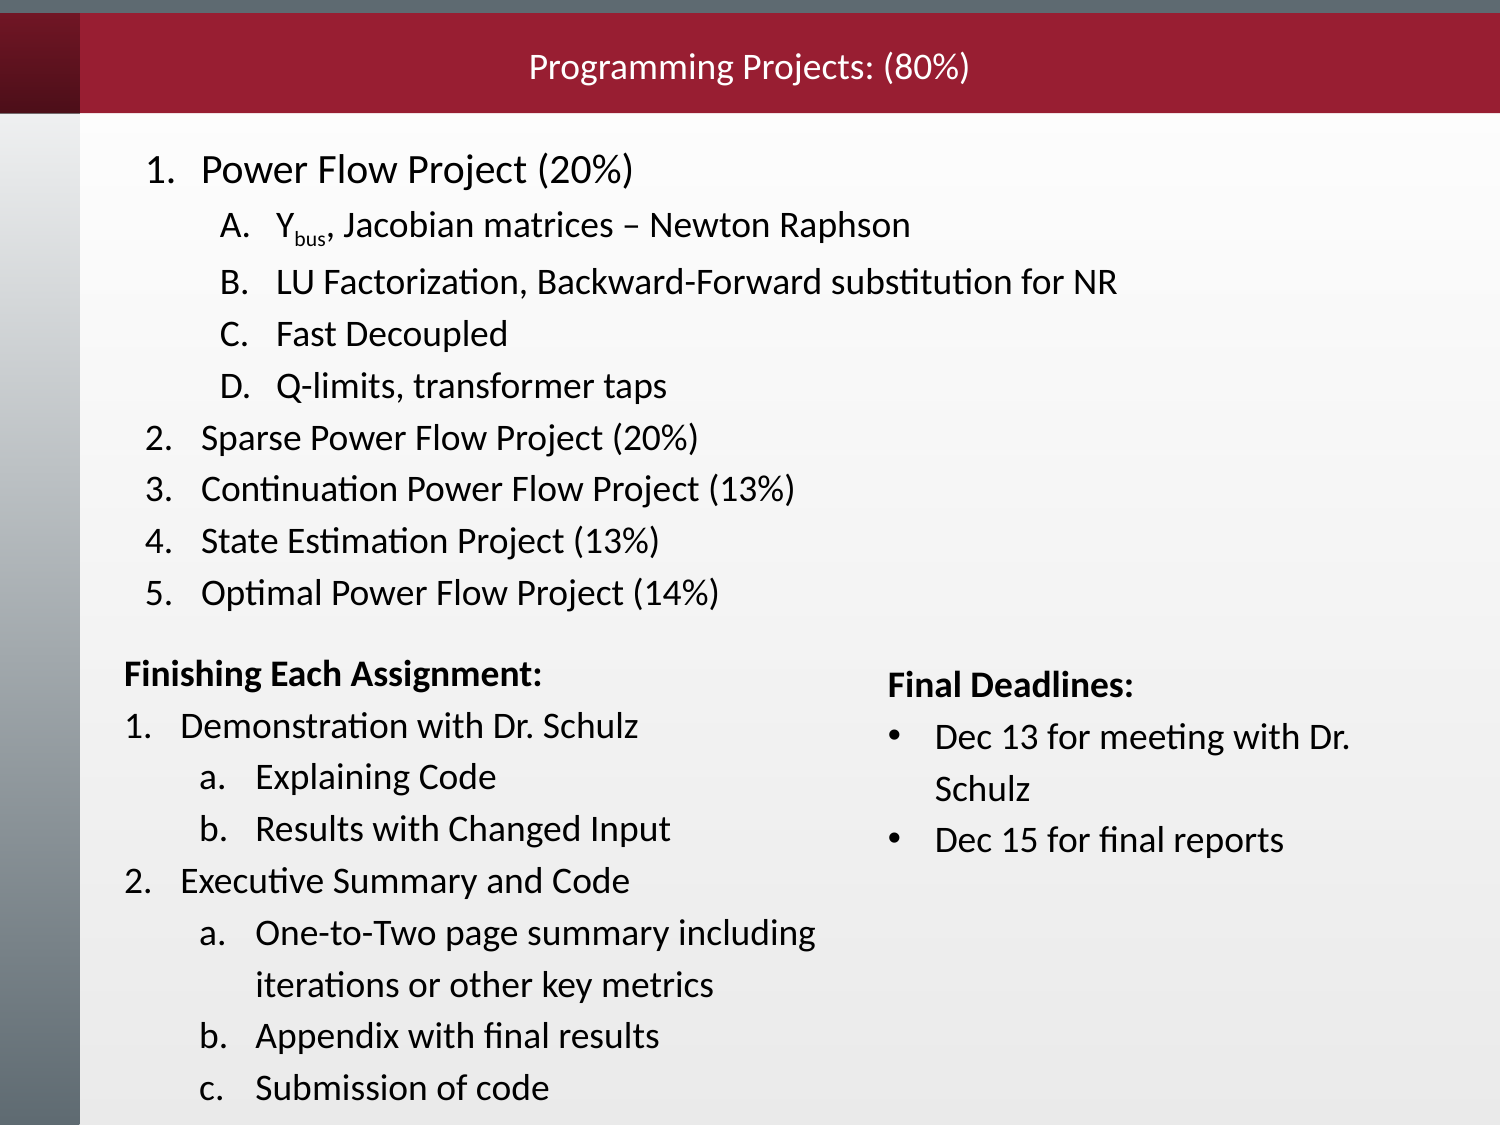

Programming Projects: (80%)
Power Flow Project (20%)
Ybus, Jacobian matrices – Newton Raphson
LU Factorization, Backward-Forward substitution for NR
Fast Decoupled
Q-limits, transformer taps
Sparse Power Flow Project (20%)
Continuation Power Flow Project (13%)
State Estimation Project (13%)
Optimal Power Flow Project (14%)
Finishing Each Assignment:
Demonstration with Dr. Schulz
Explaining Code
Results with Changed Input
Executive Summary and Code
One-to-Two page summary including iterations or other key metrics
Appendix with final results
Submission of code
Final Deadlines:
Dec 13 for meeting with Dr. Schulz
Dec 15 for final reports